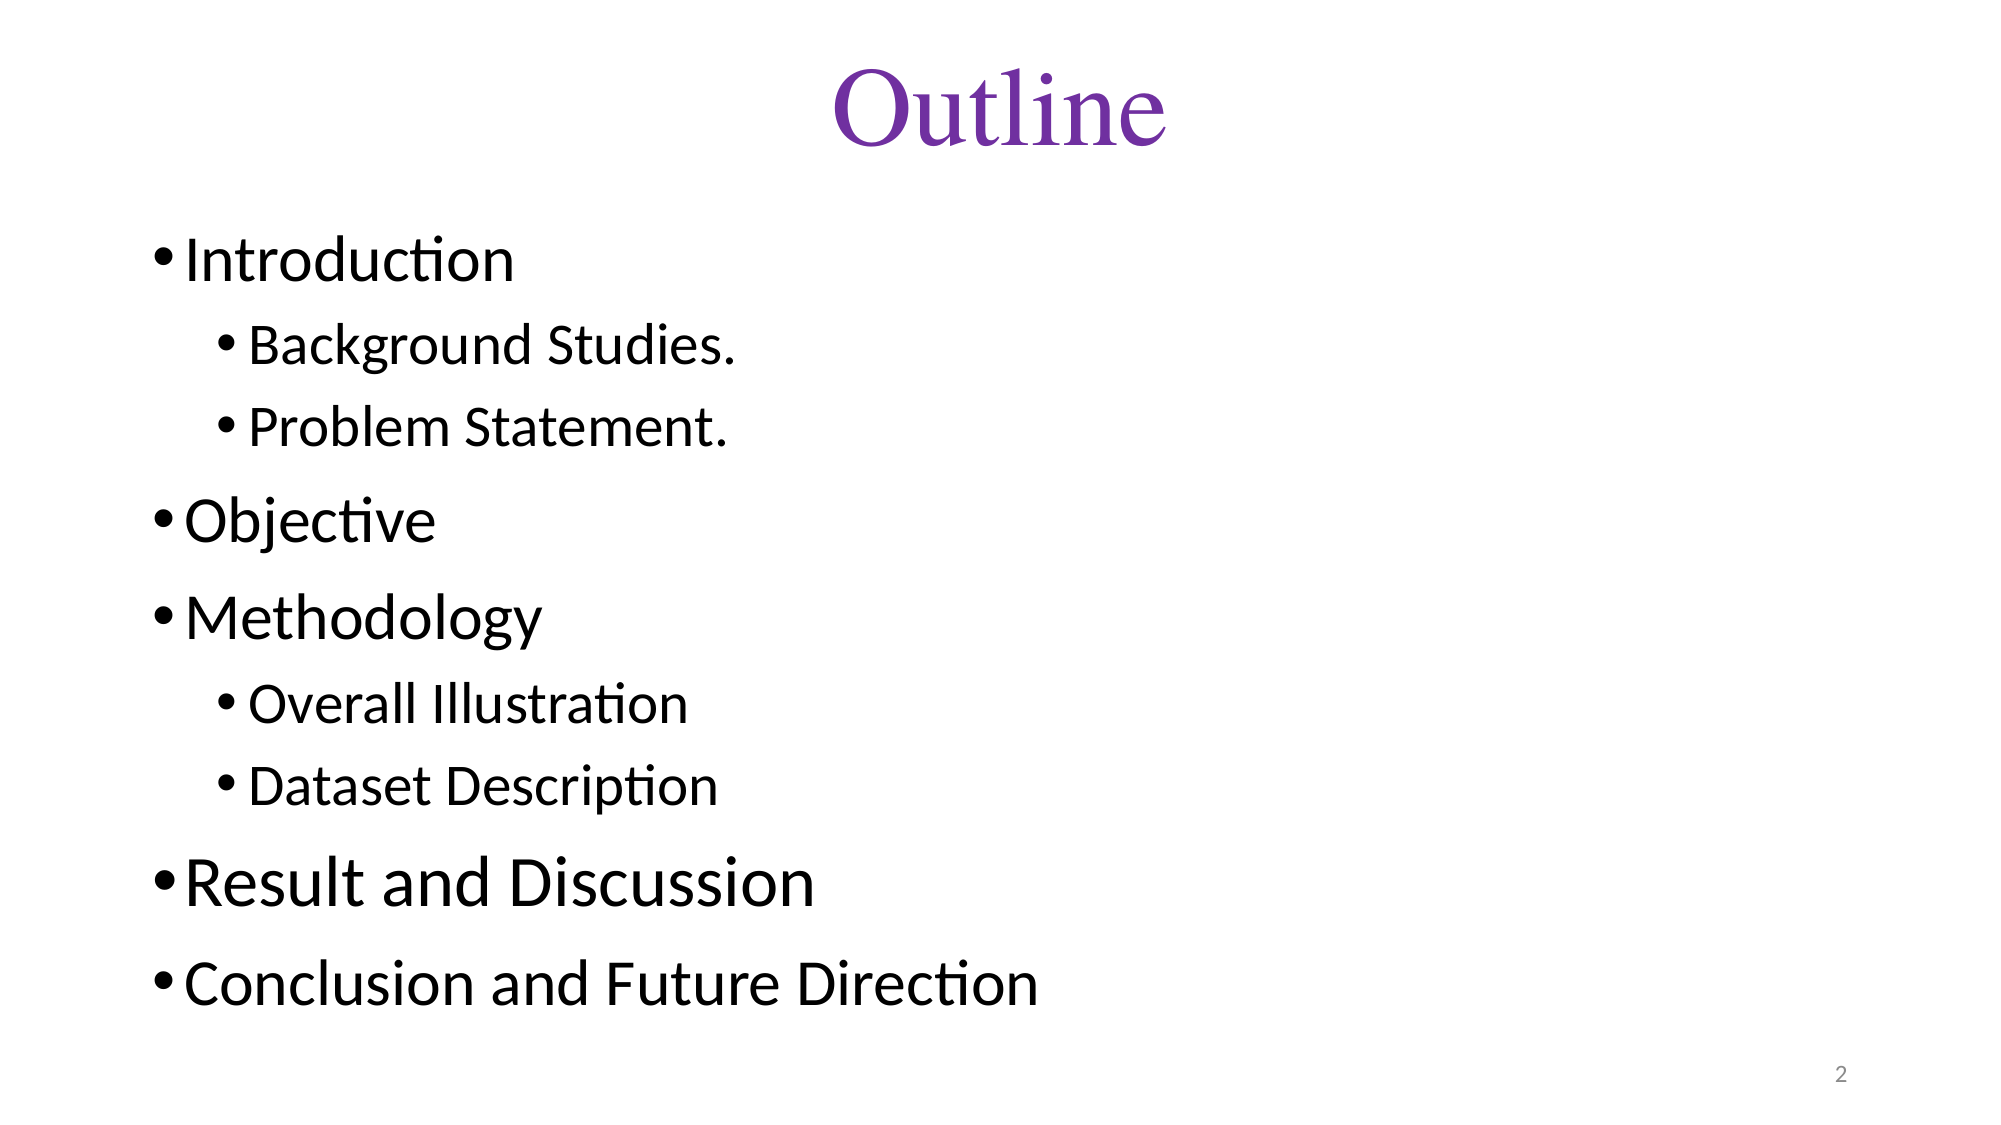

# Outline
Introduction
Background Studies.
Problem Statement.
Objective
Methodology
Overall Illustration
Dataset Description
Result and Discussion
Conclusion and Future Direction
2